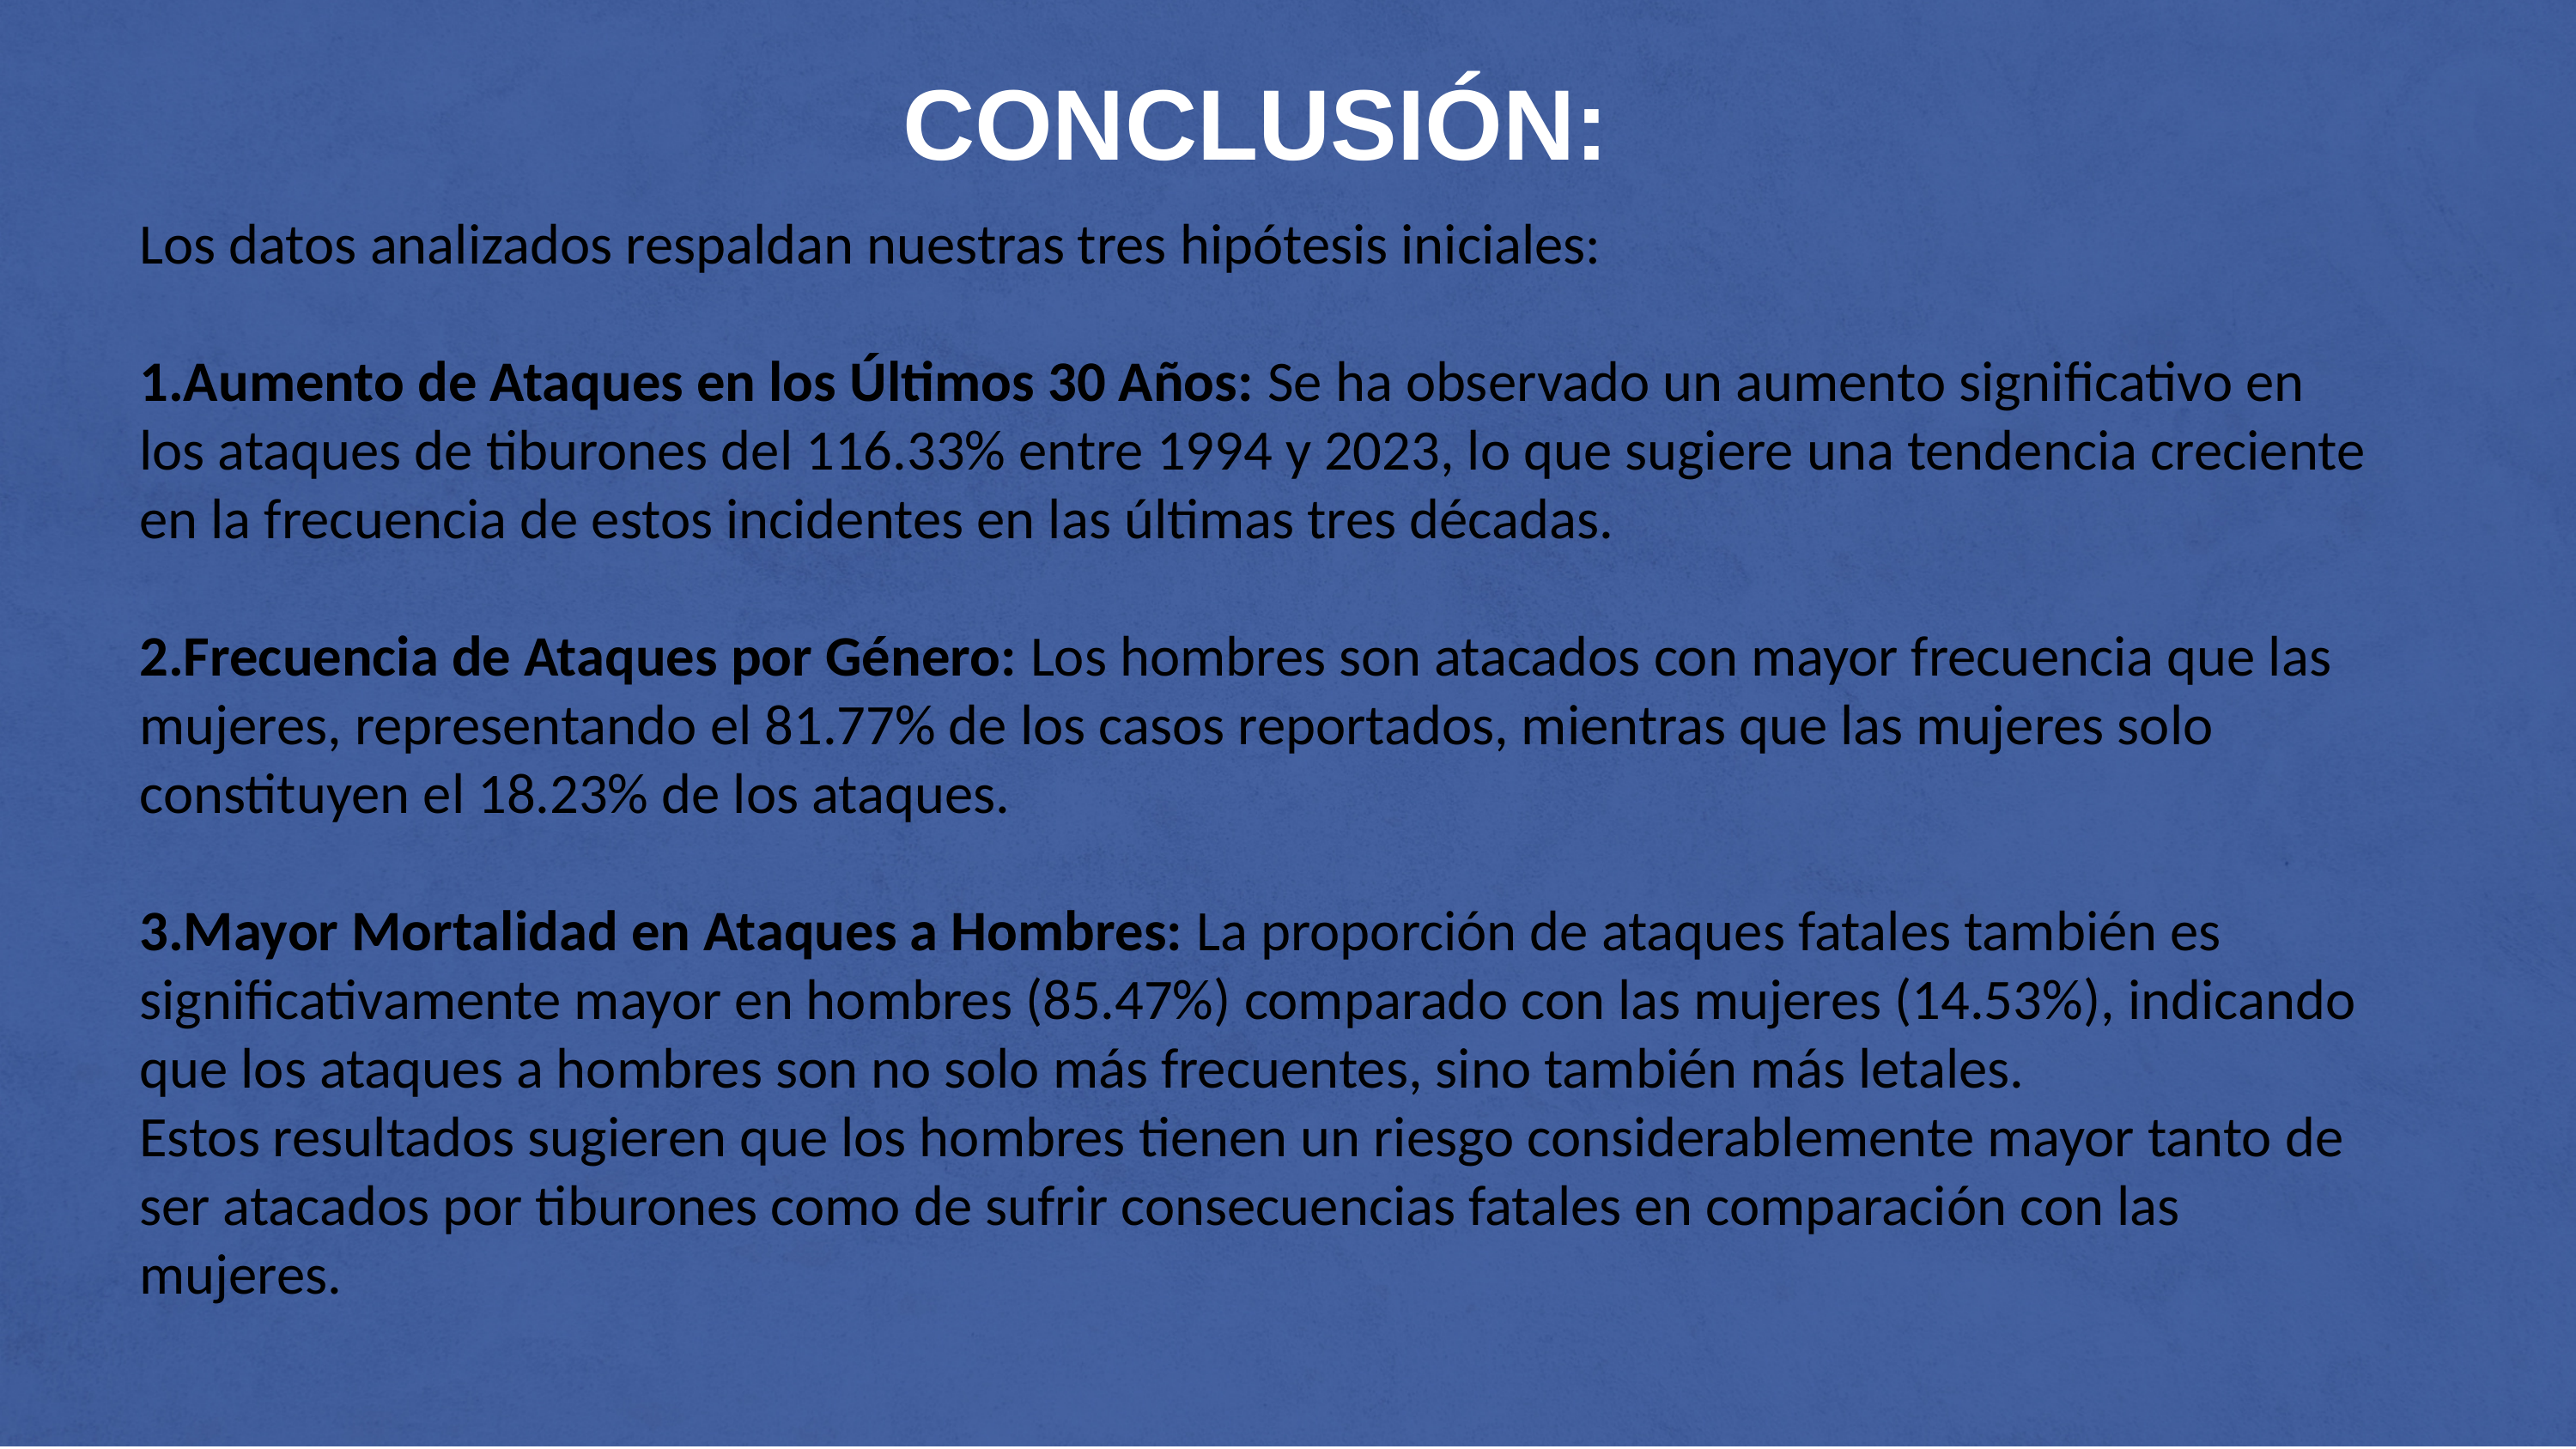

Los datos analizados respaldan nuestras tres hipótesis iniciales:

Aumento de Ataques en los Últimos 30 Años: Se ha observado un aumento significativo en los ataques de tiburones del 116.33% entre 1994 y 2023, lo que sugiere una tendencia creciente en la frecuencia de estos incidentes en las últimas tres décadas.

Frecuencia de Ataques por Género: Los hombres son atacados con mayor frecuencia que las mujeres, representando el 81.77% de los casos reportados, mientras que las mujeres solo constituyen el 18.23% de los ataques.

Mayor Mortalidad en Ataques a Hombres: La proporción de ataques fatales también es significativamente mayor en hombres (85.47%) comparado con las mujeres (14.53%), indicando que los ataques a hombres son no solo más frecuentes, sino también más letales.
Estos resultados sugieren que los hombres tienen un riesgo considerablemente mayor tanto de ser atacados por tiburones como de sufrir consecuencias fatales en comparación con las mujeres.
CONCLUSIÓN: